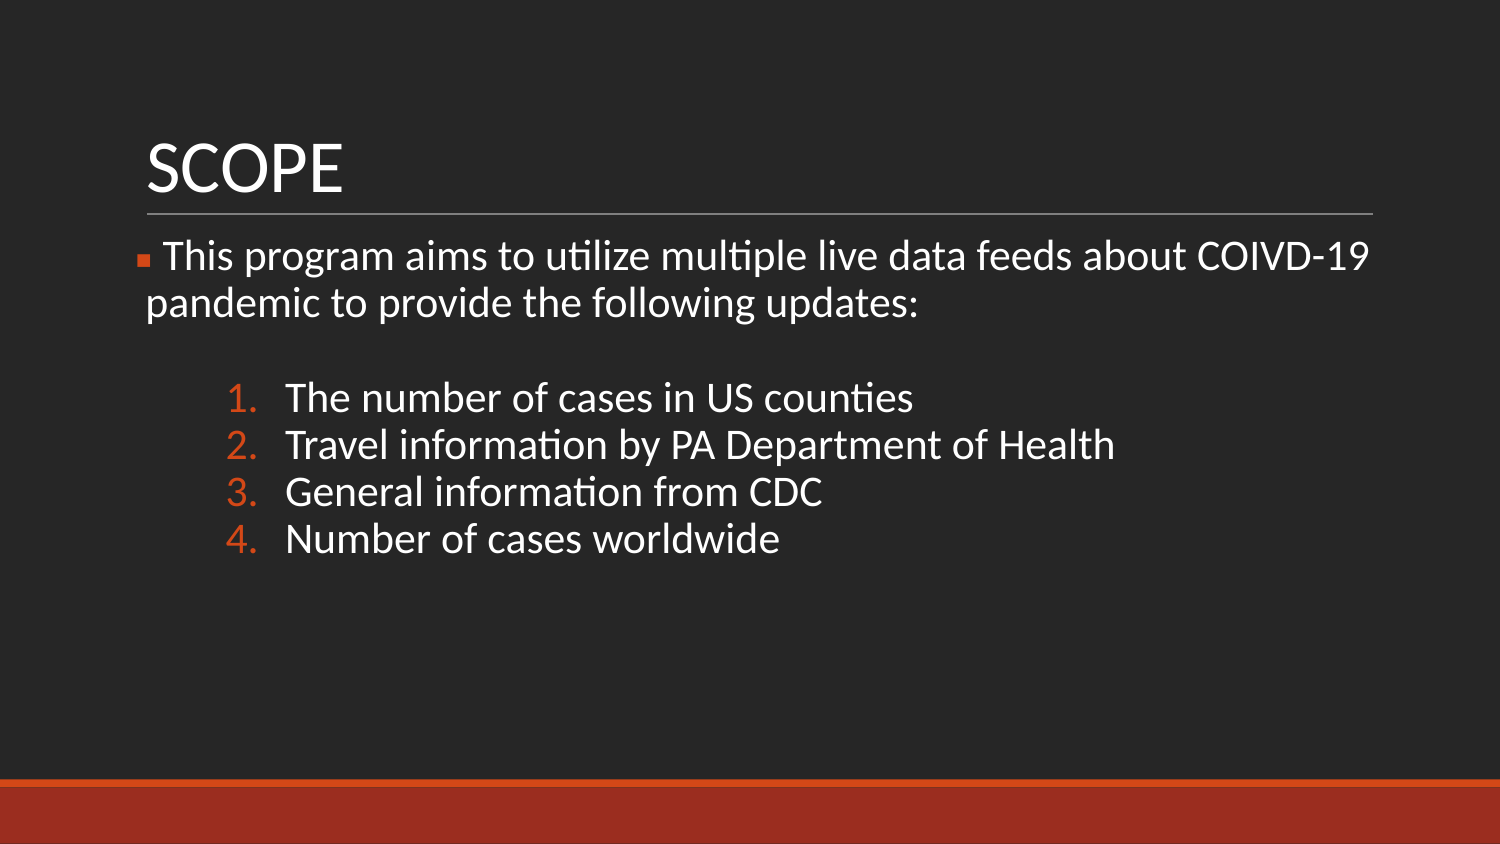

# SCOPE
 This program aims to utilize multiple live data feeds about COIVD-19 pandemic to provide the following updates:

The number of cases in US counties
Travel information by PA Department of Health
General information from CDC
Number of cases worldwide